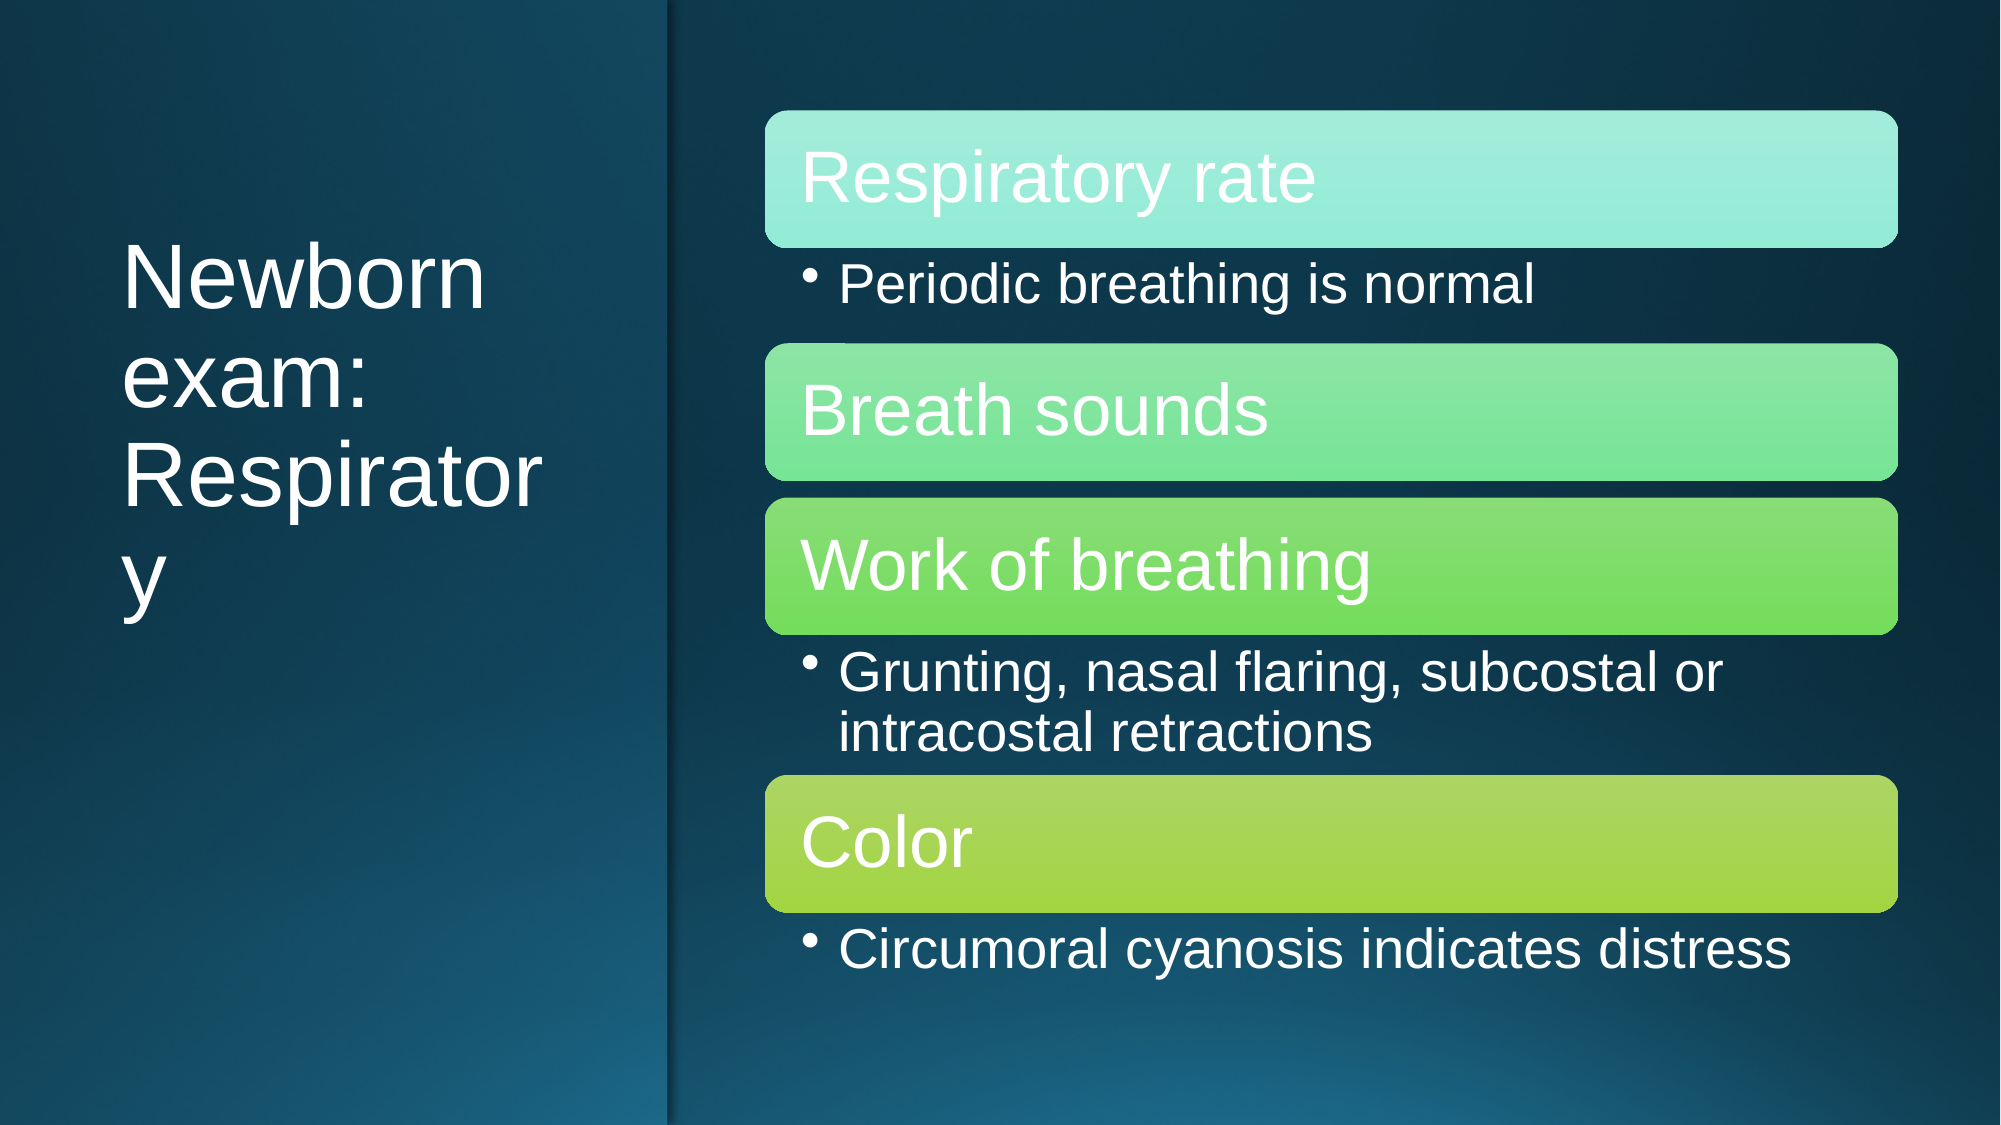

Respiratory rate
Periodic breathing is normal
Breath sounds
Work of breathing
Grunting, nasal flaring, subcostal or intracostal retractions
Color
Circumoral cyanosis indicates distress
# Newborn exam: Respiratory